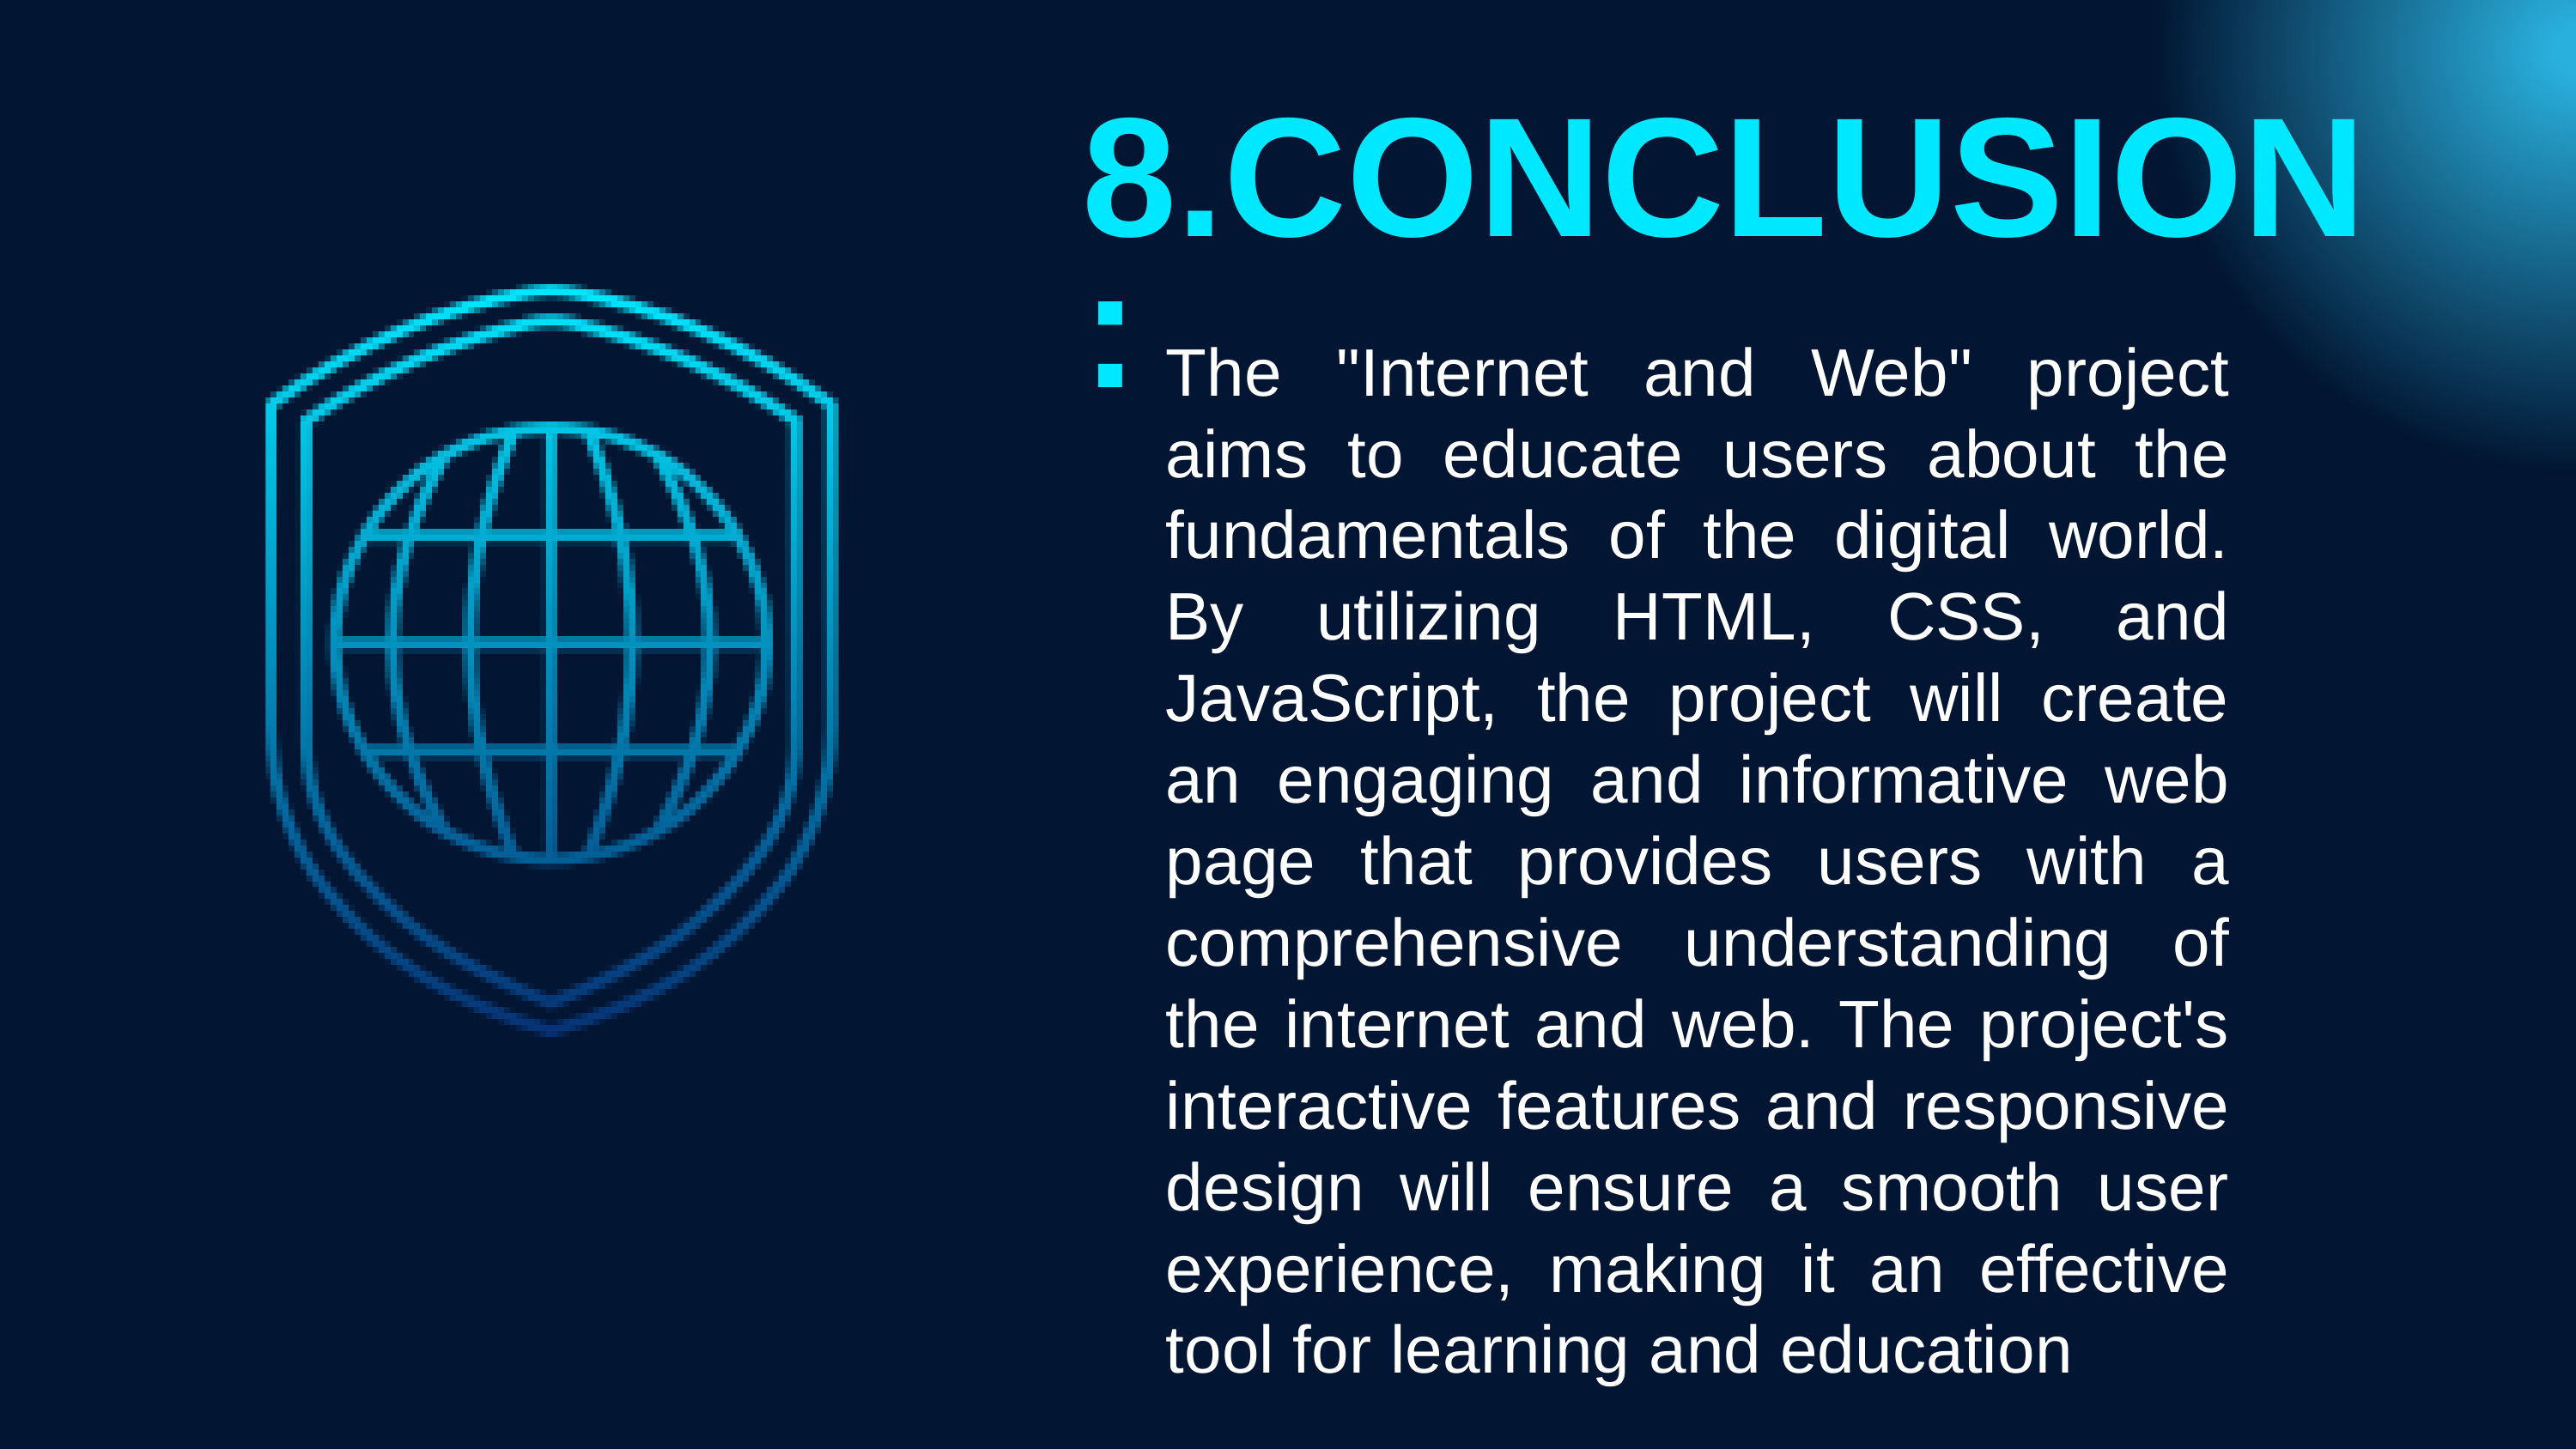

8.CONCLUSION :

The "Internet and Web" project aims to educate users about the fundamentals of the digital world. By utilizing HTML, CSS, and JavaScript, the project will create an engaging and informative web page that provides users with a comprehensive understanding of the internet and web. The project's interactive features and responsive design will ensure a smooth user experience, making it an effective tool for learning and education